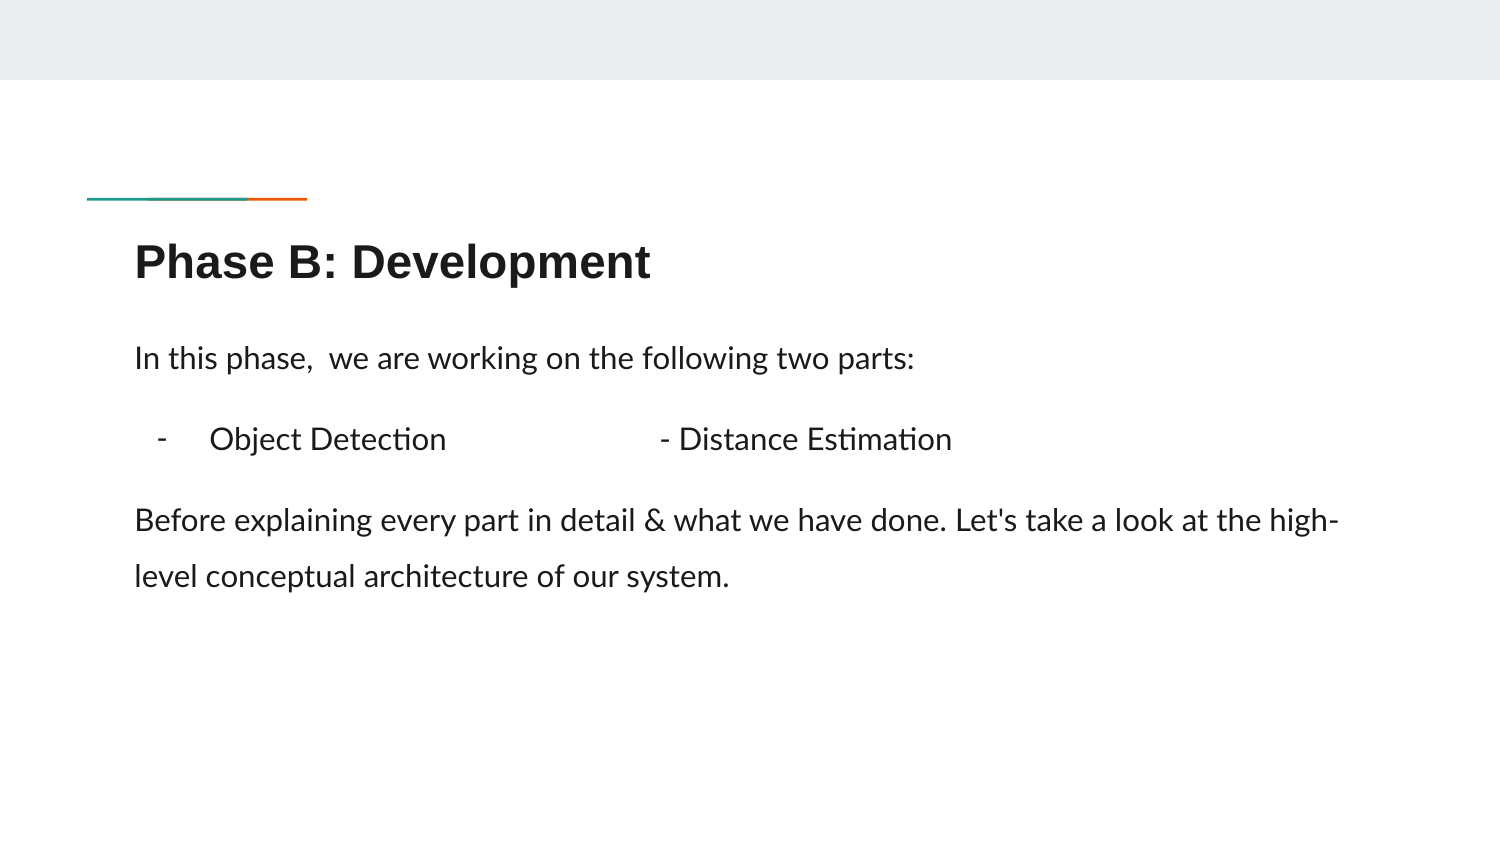

# Phase B: Development
In this phase,  we are working on the following two parts:
Object Detection 		- Distance Estimation
Before explaining every part in detail & what we have done. Let's take a look at the high-level conceptual architecture of our system.